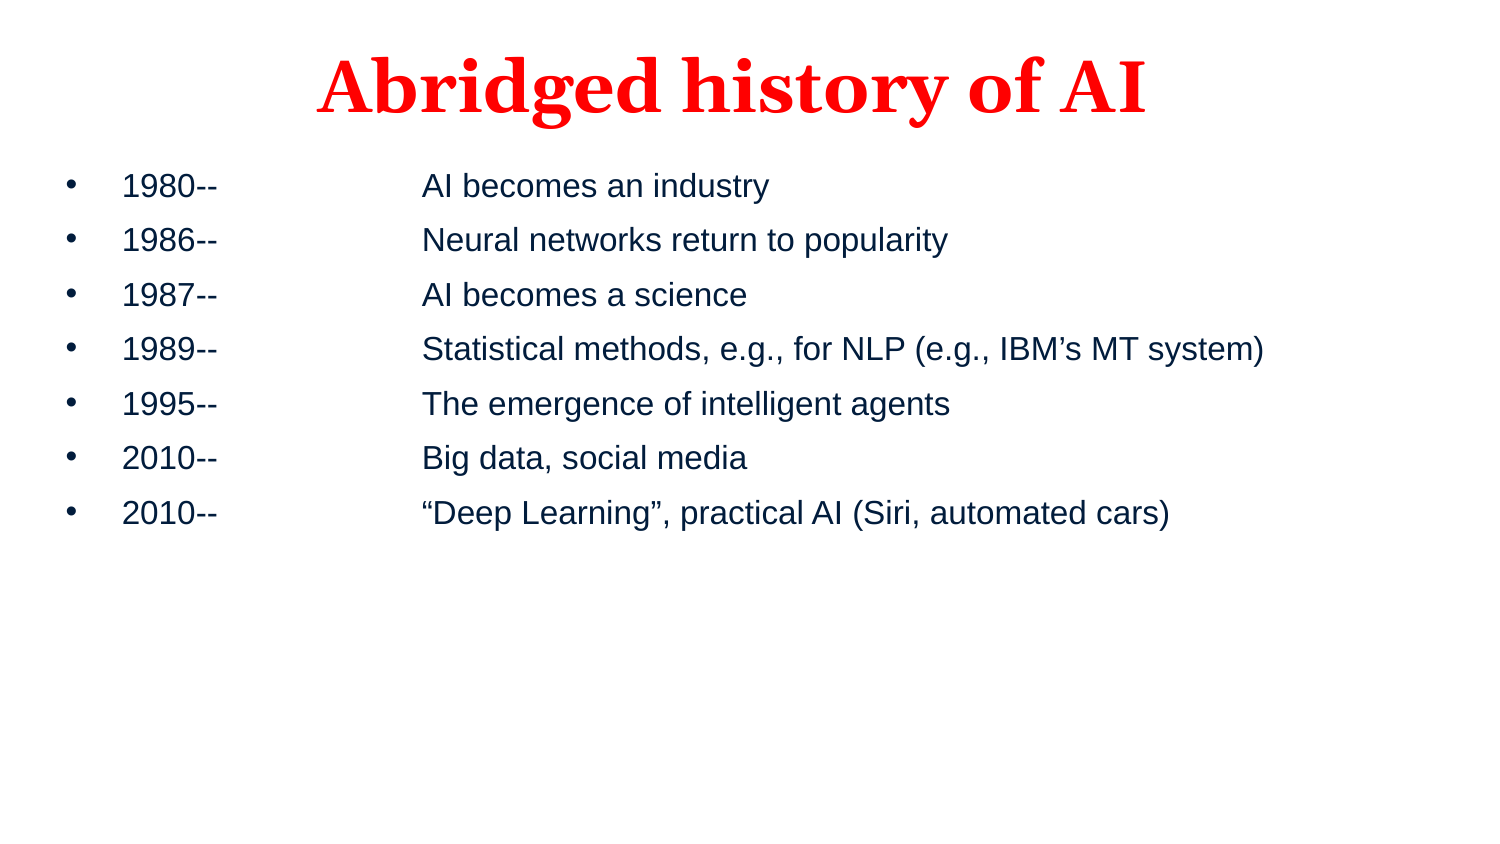

# Abridged history of AI
1980-- 		AI becomes an industry
1986-- 		Neural networks return to popularity
1987--		AI becomes a science
1989--		Statistical methods, e.g., for NLP (e.g., IBM’s MT system)
1995--		The emergence of intelligent agents
2010--		Big data, social media
2010--		“Deep Learning”, practical AI (Siri, automated cars)